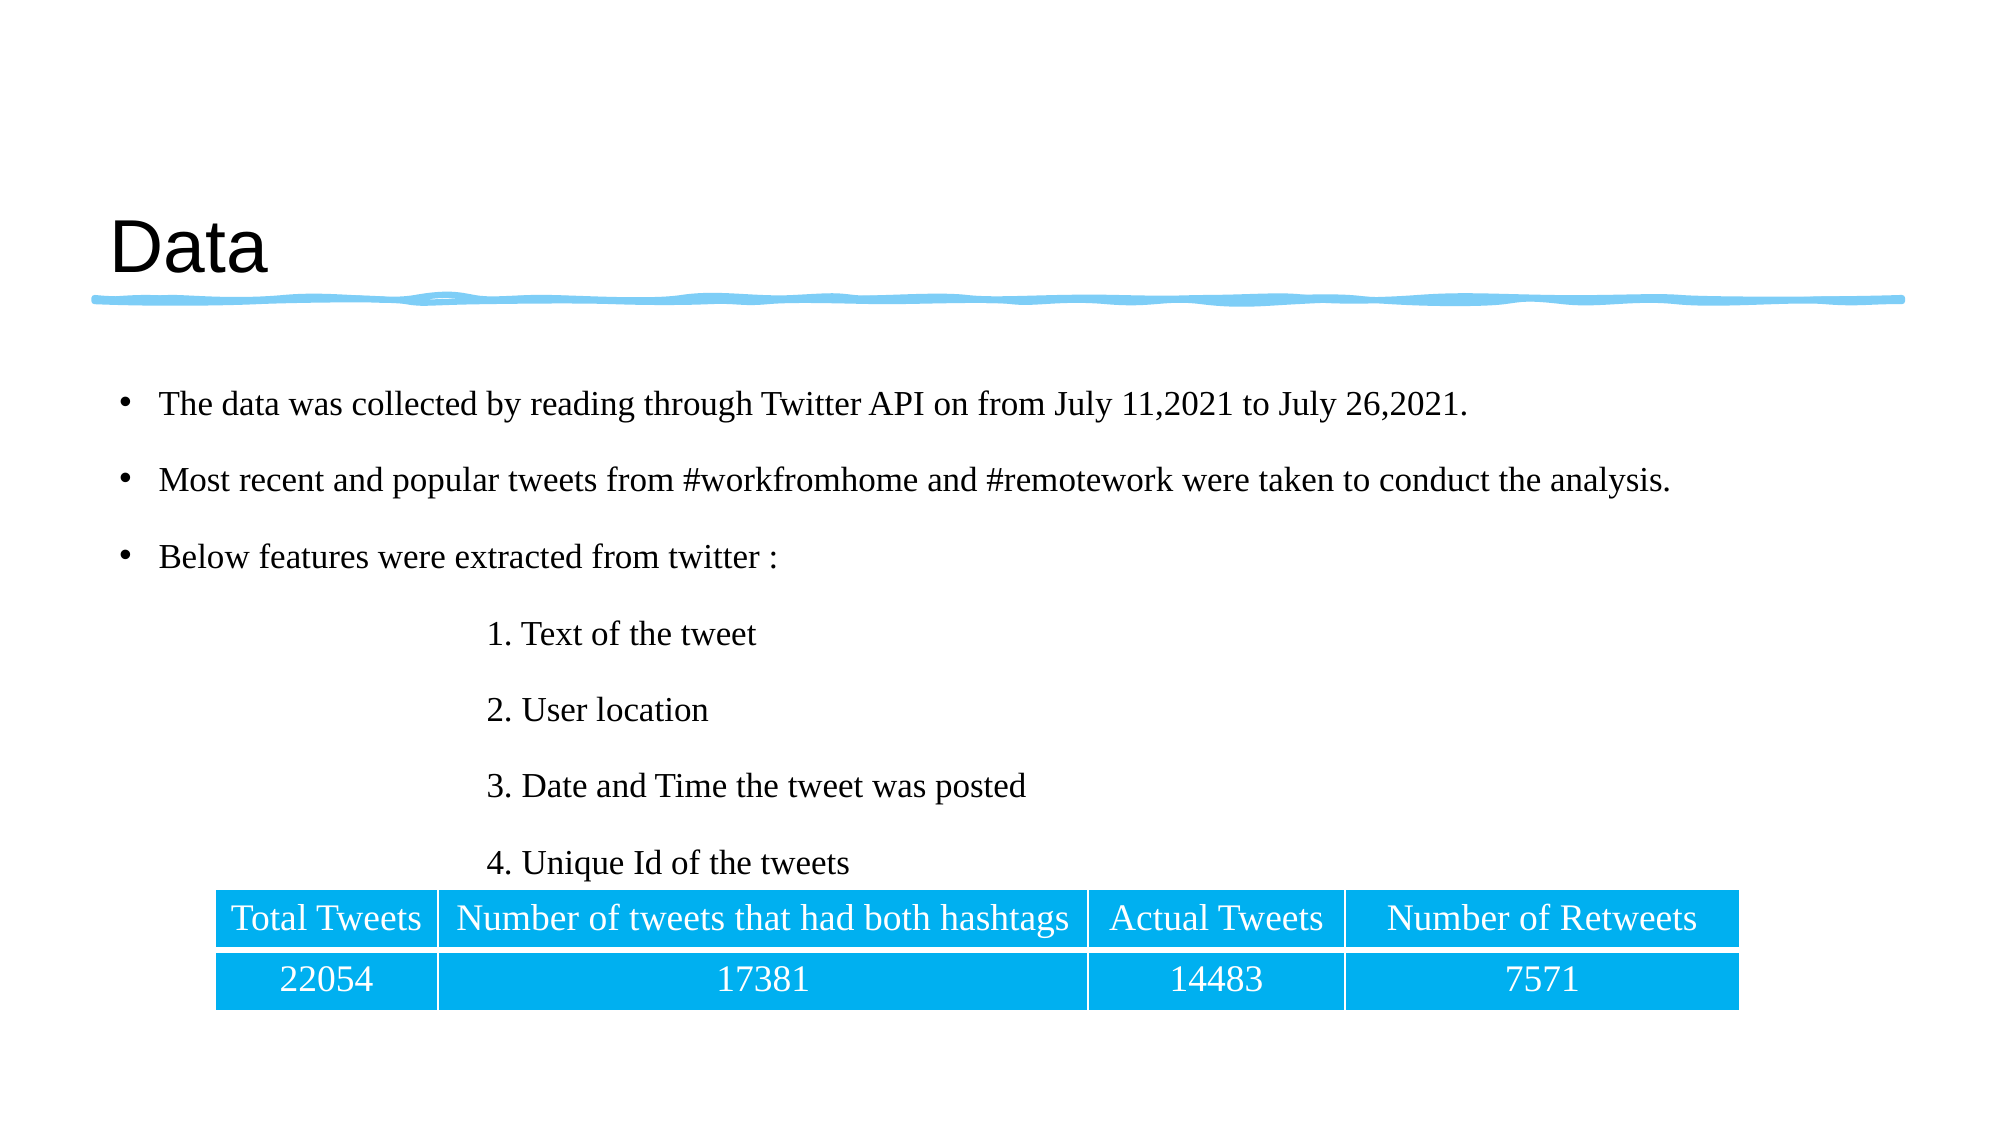

# Data

The data was collected by reading through Twitter API on from July 11,2021 to July 26,2021.
Most recent and popular tweets from #workfromhome and #remotework were taken to conduct the analysis.
Below features were extracted from twitter :
                                          1. Text of the tweet
                                          2. User location
                                          3. Date and Time the tweet was posted
                                          4. Unique Id of the tweets

| Total Tweets | Number of tweets that had both hashtags | Actual Tweets | Number of Retweets |
| --- | --- | --- | --- |
| 22054 | 17381 | 14483 | 7571 |